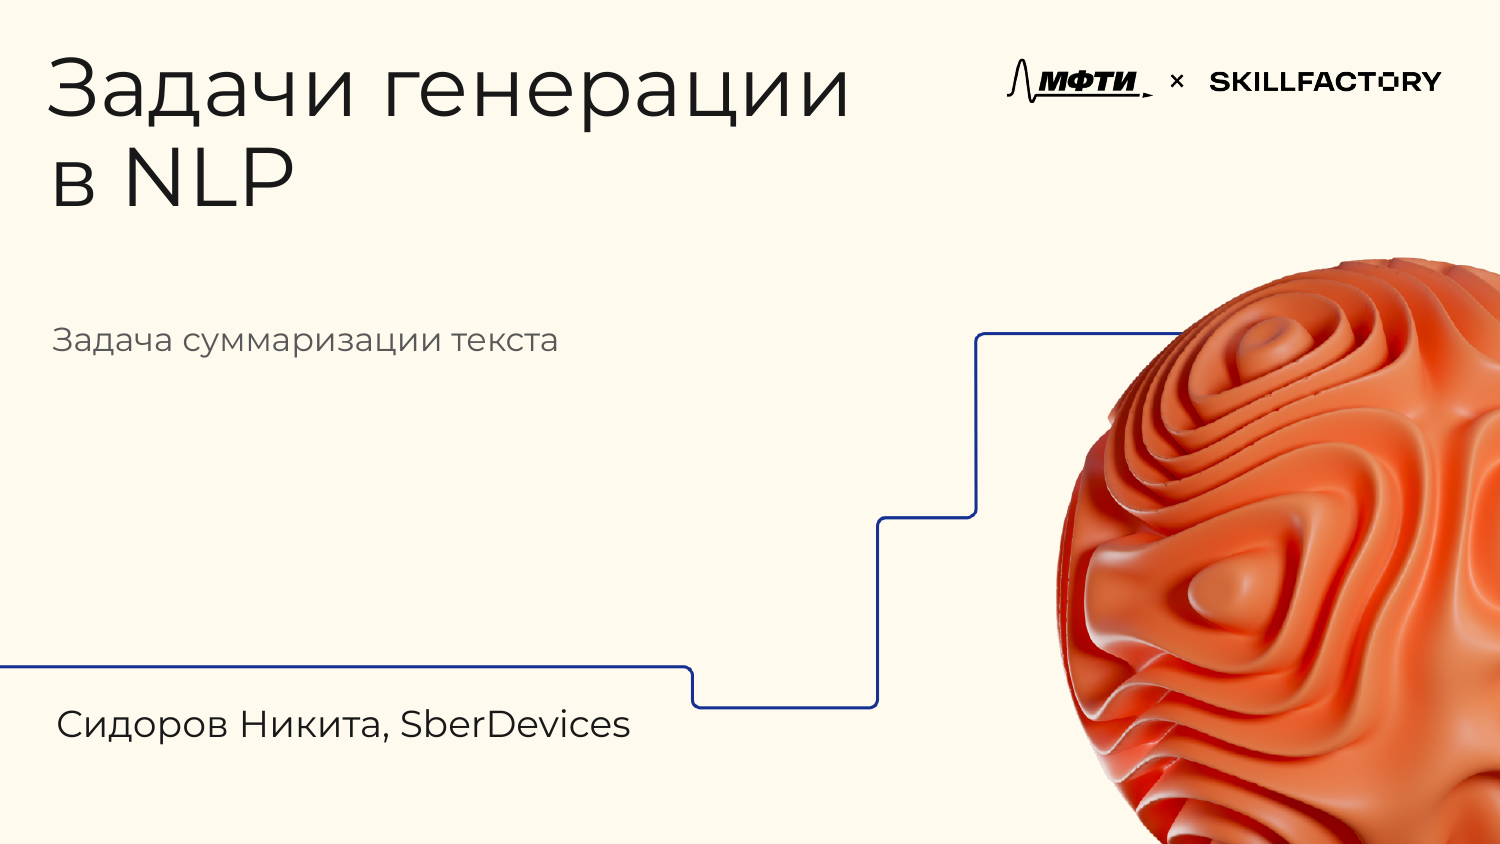

# Задачи генерации в NLP
Задача суммаризации текста
Сидоров Никита, SberDevices